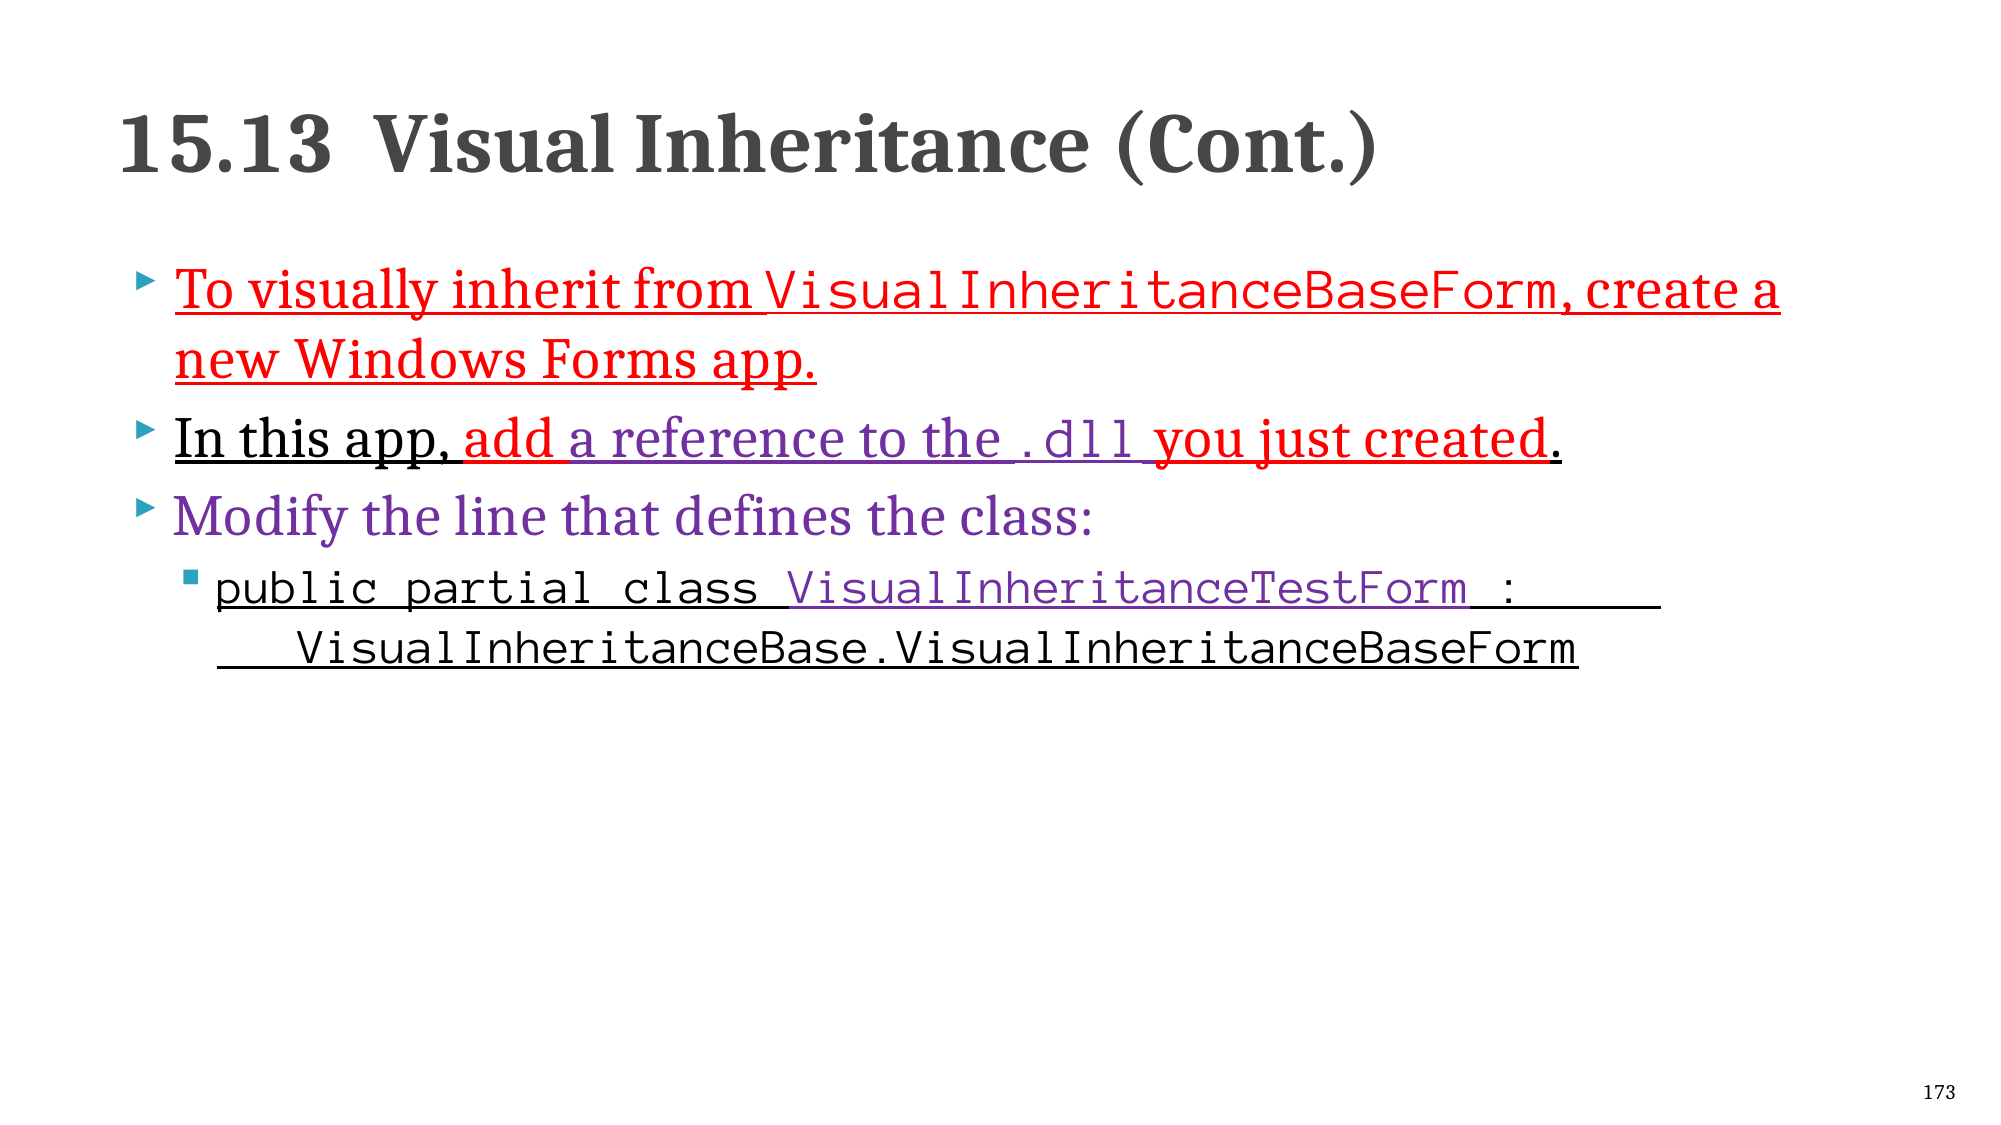

# 15.13  Visual Inheritance (Cont.)
To visually inherit from VisualInheritanceBaseForm, create a new Windows Forms app.
In this app, add a reference to the .dll you just created.
Modify the line that defines the class:
public partial class VisualInheritanceTestForm :
   VisualInheritanceBase.VisualInheritanceBaseForm
173